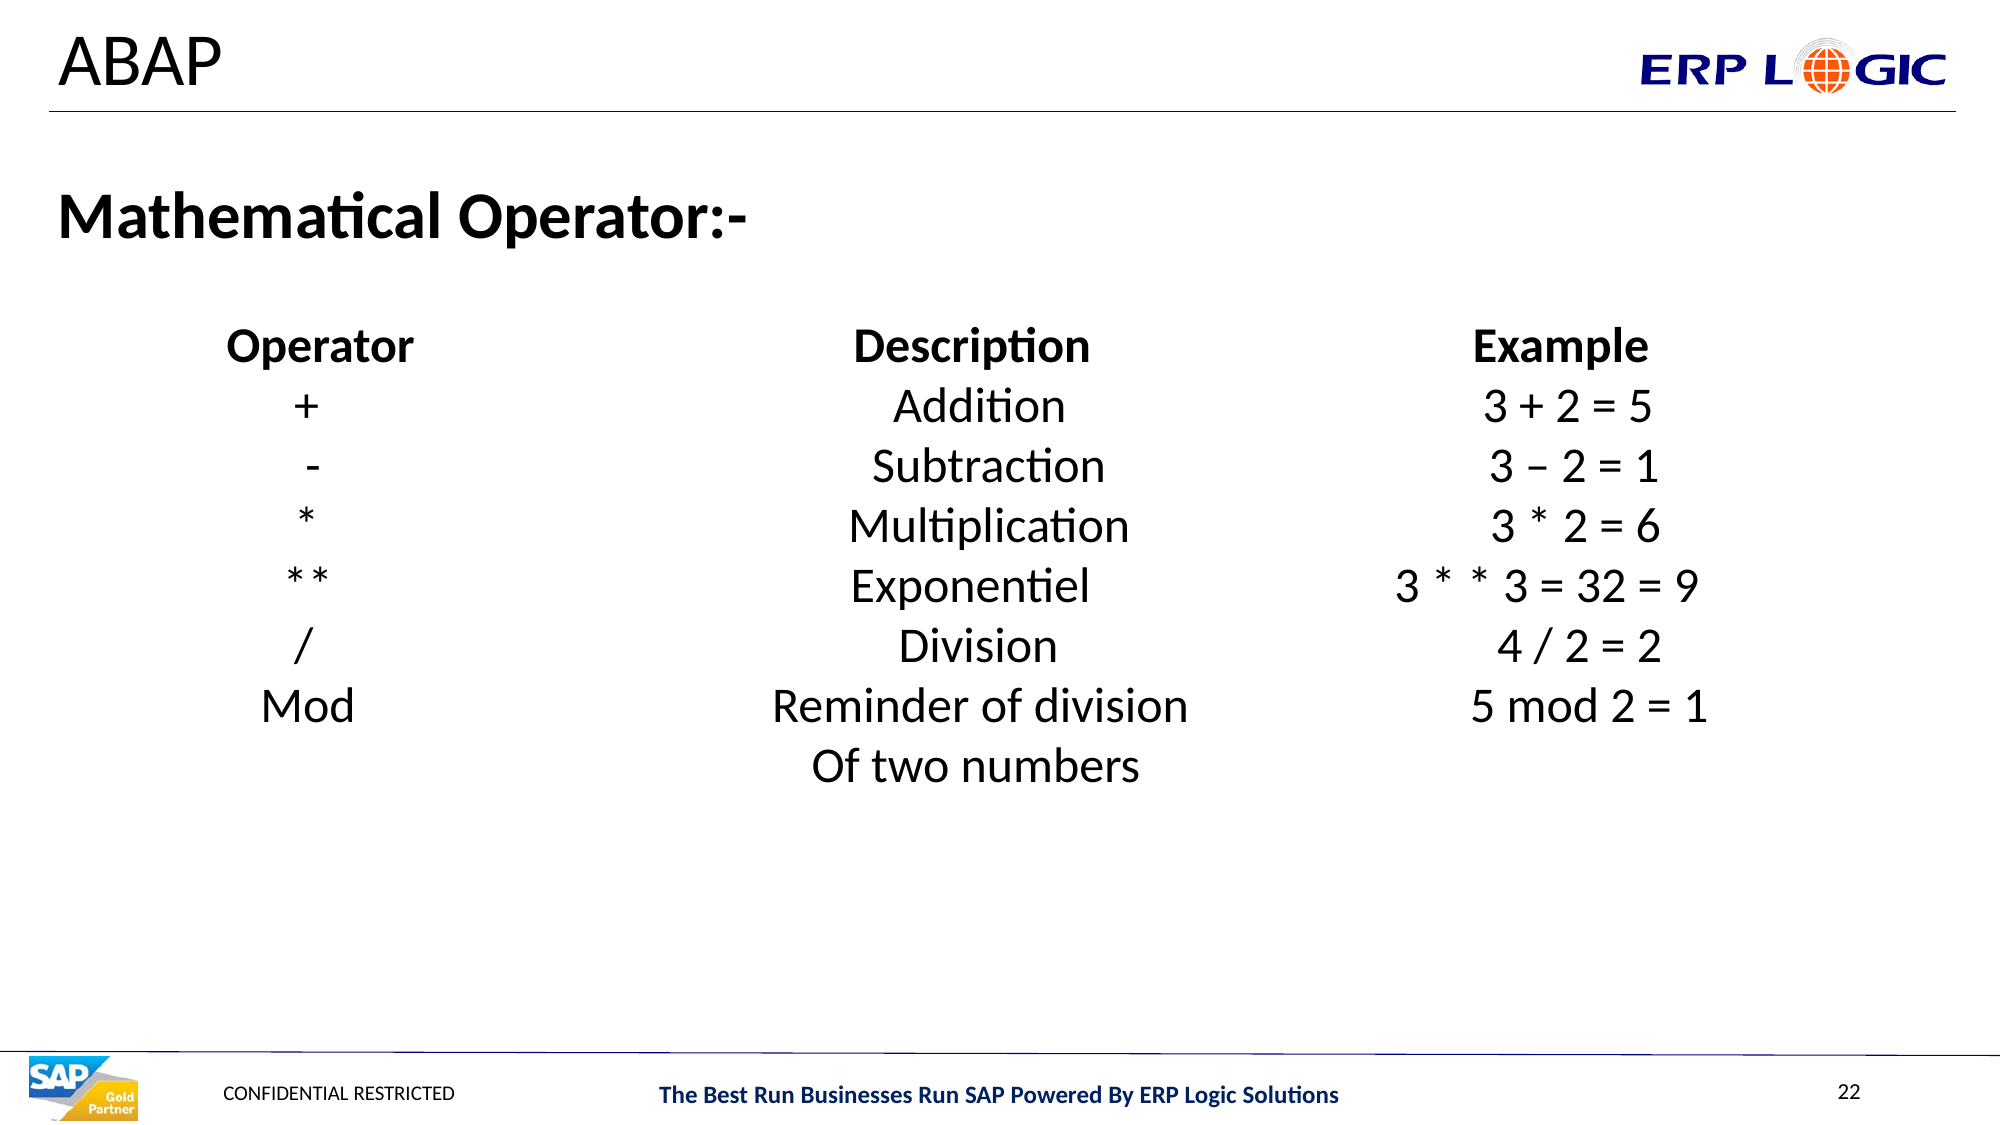

# ABAP
Mathematical Operator:-

               Operator                                       Description                                  Example
                     +                                                   Addition                                     3 + 2 = 5
                      -                                                 Subtraction                                  3 – 2 = 1
                     *                                               Multiplication                                3 * 2 = 6
                    **                                              Exponentiel                           3 * * 3 = 32 = 9
                     /                                                    Division                                       4 / 2 = 2
                  Mod                                     Reminder of division                         5 mod 2 = 1
                                                                   Of two numbers